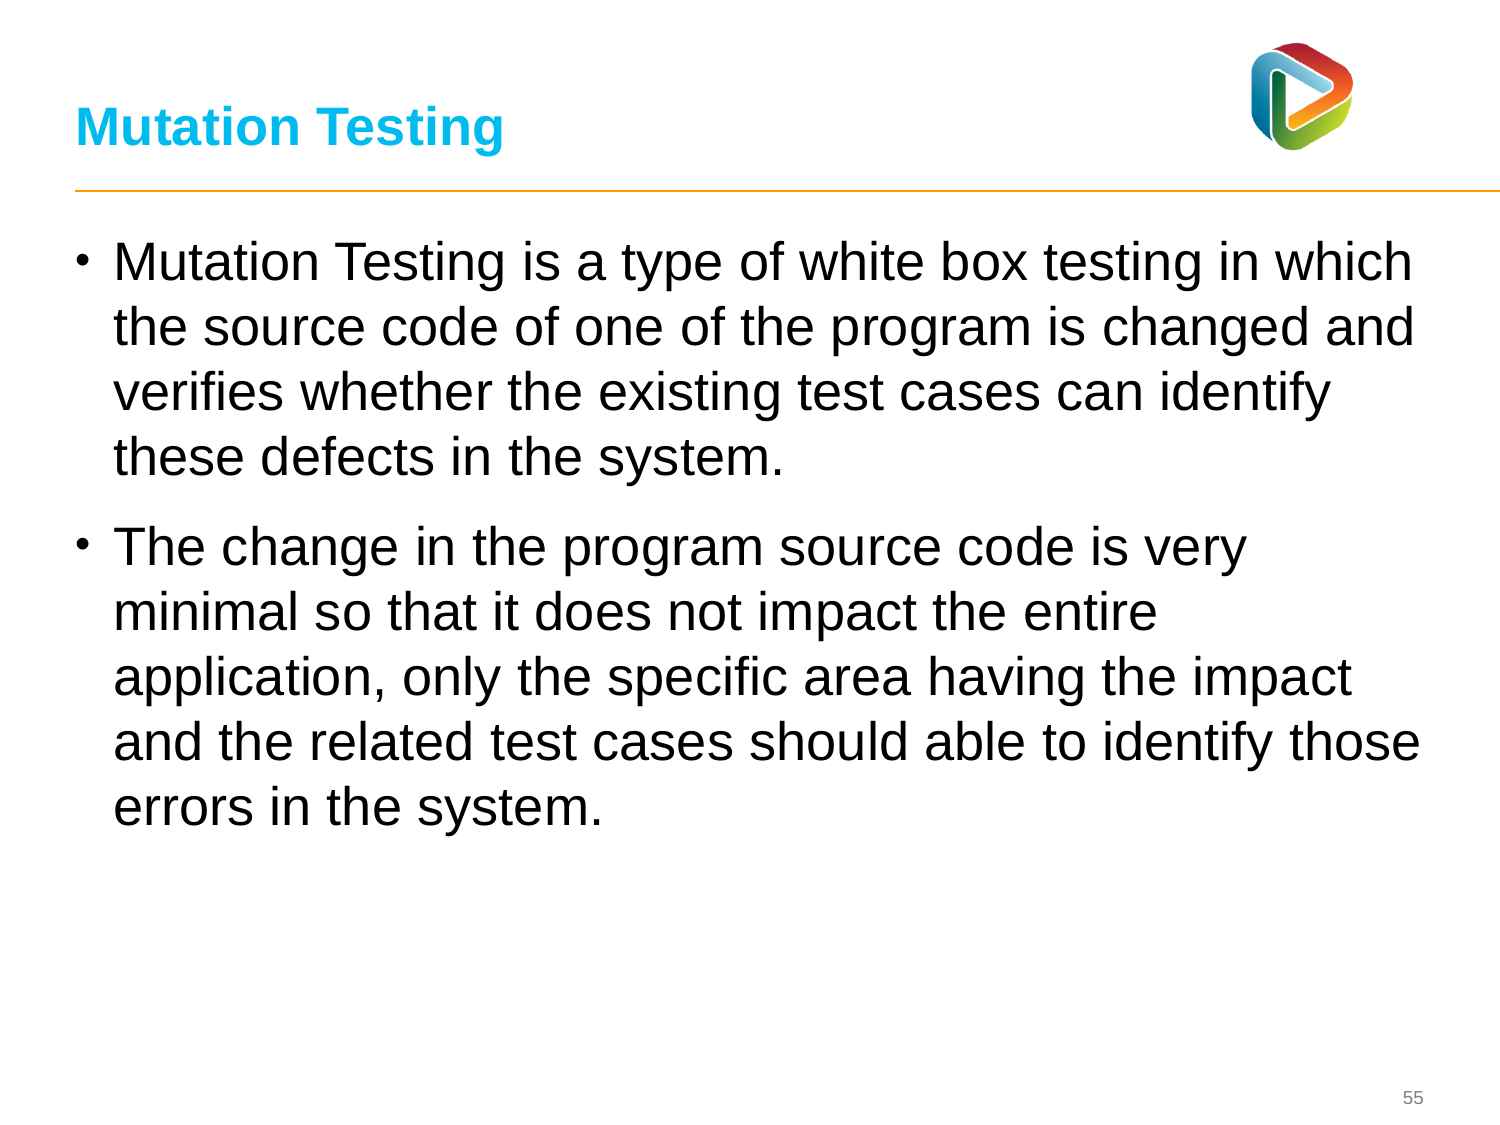

# Mutation Testing
Mutation Testing is a type of white box testing in which the source code of one of the program is changed and verifies whether the existing test cases can identify these defects in the system.
The change in the program source code is very minimal so that it does not impact the entire application, only the specific area having the impact and the related test cases should able to identify those errors in the system.